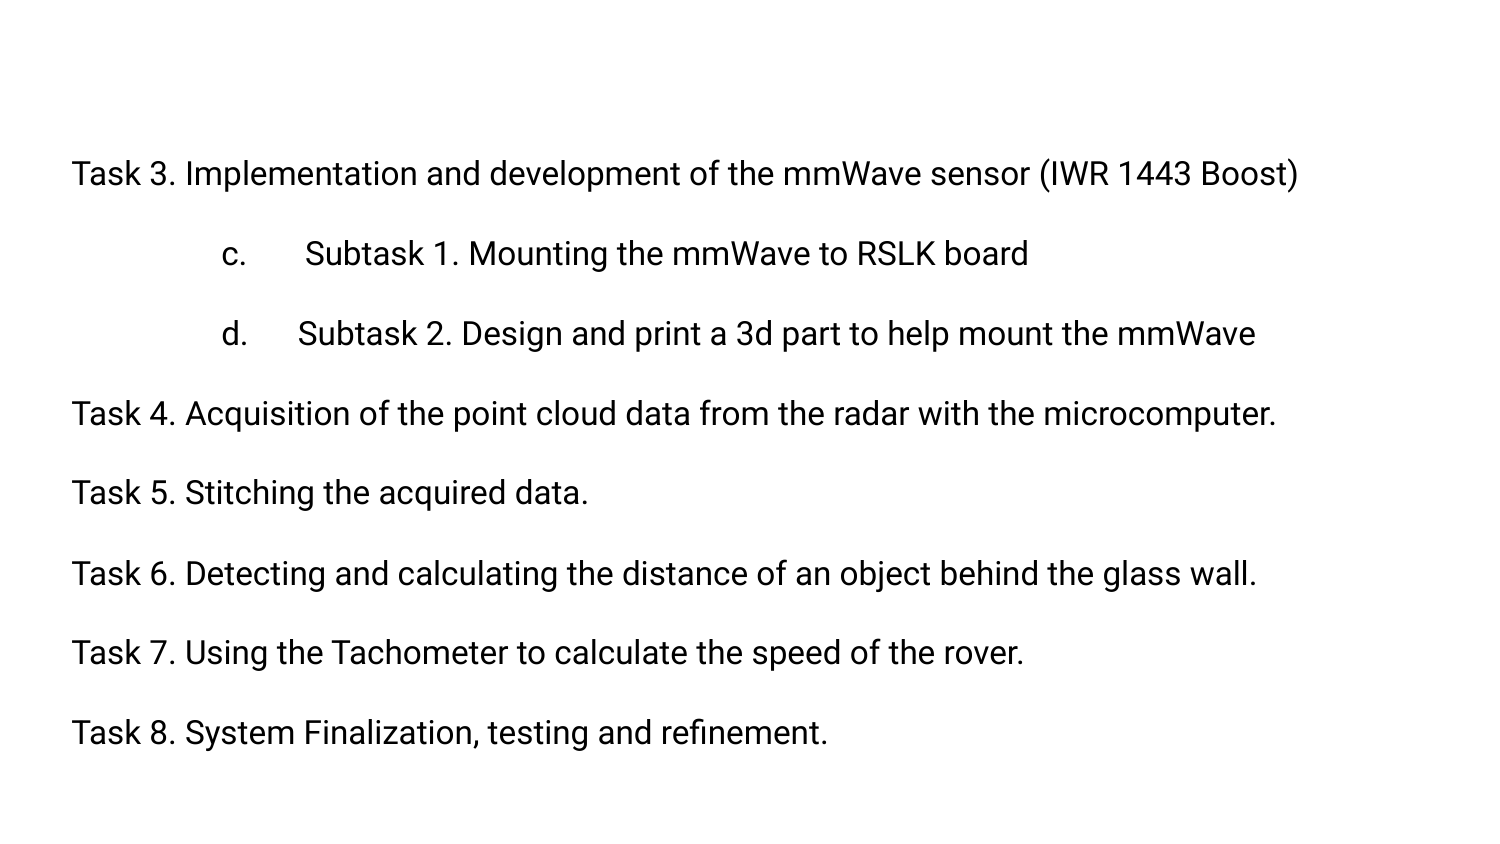

Task 3. Implementation and development of the mmWave sensor (IWR 1443 Boost)
c.       Subtask 1. Mounting the mmWave to RSLK board
d.      Subtask 2. Design and print a 3d part to help mount the mmWave
Task 4. Acquisition of the point cloud data from the radar with the microcomputer.
Task 5. Stitching the acquired data.
Task 6. Detecting and calculating the distance of an object behind the glass wall.
Task 7. Using the Tachometer to calculate the speed of the rover.
Task 8. System Finalization, testing and refinement.